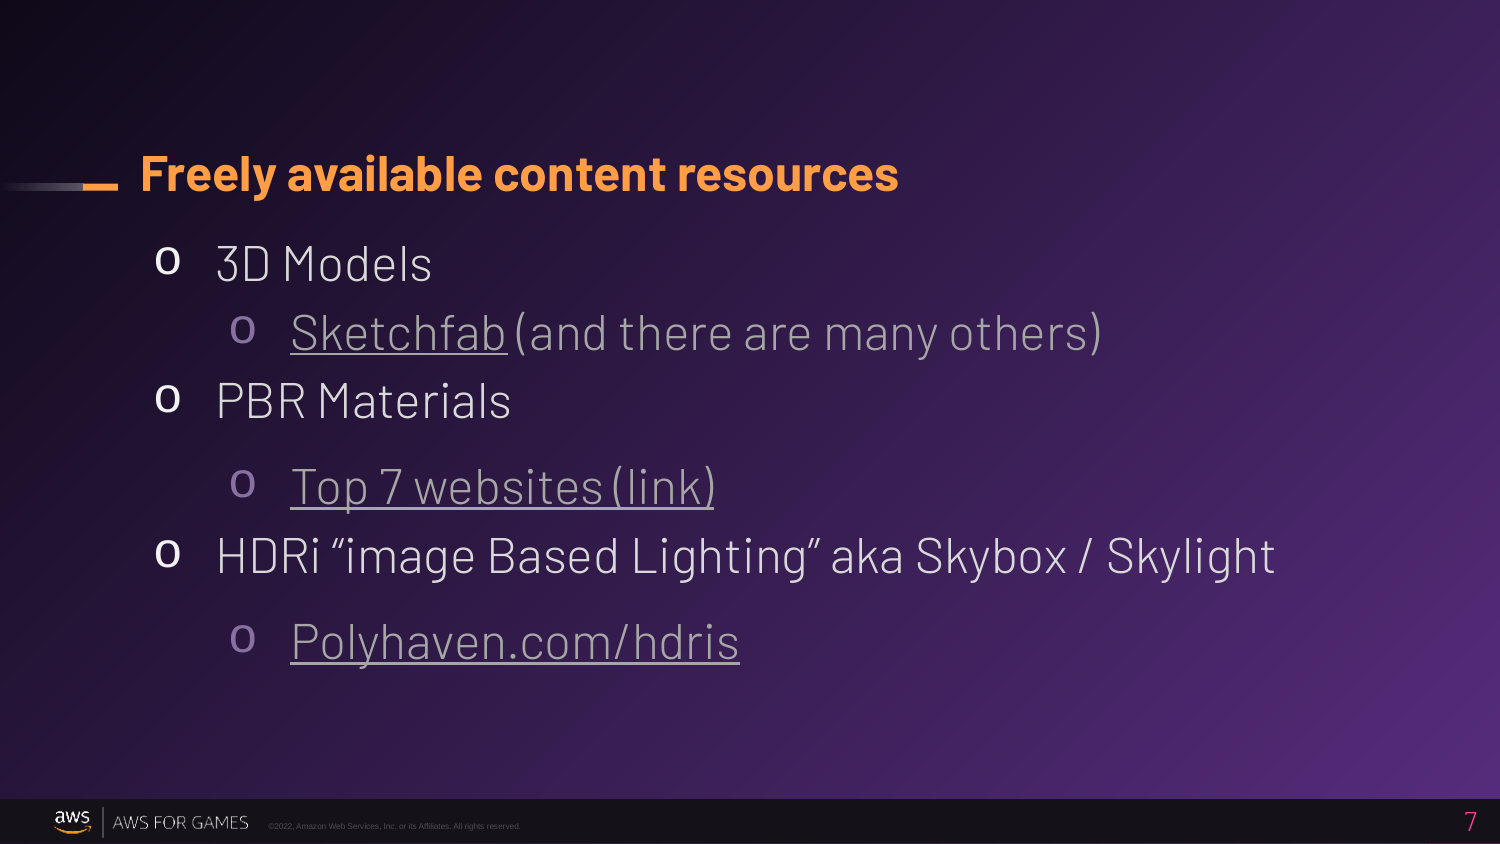

# Freely available content resources
3D Models
Sketchfab (and there are many others)
PBR Materials
Top 7 websites (link)
HDRi “image Based Lighting” aka Skybox / Skylight
Polyhaven.com/hdris

7